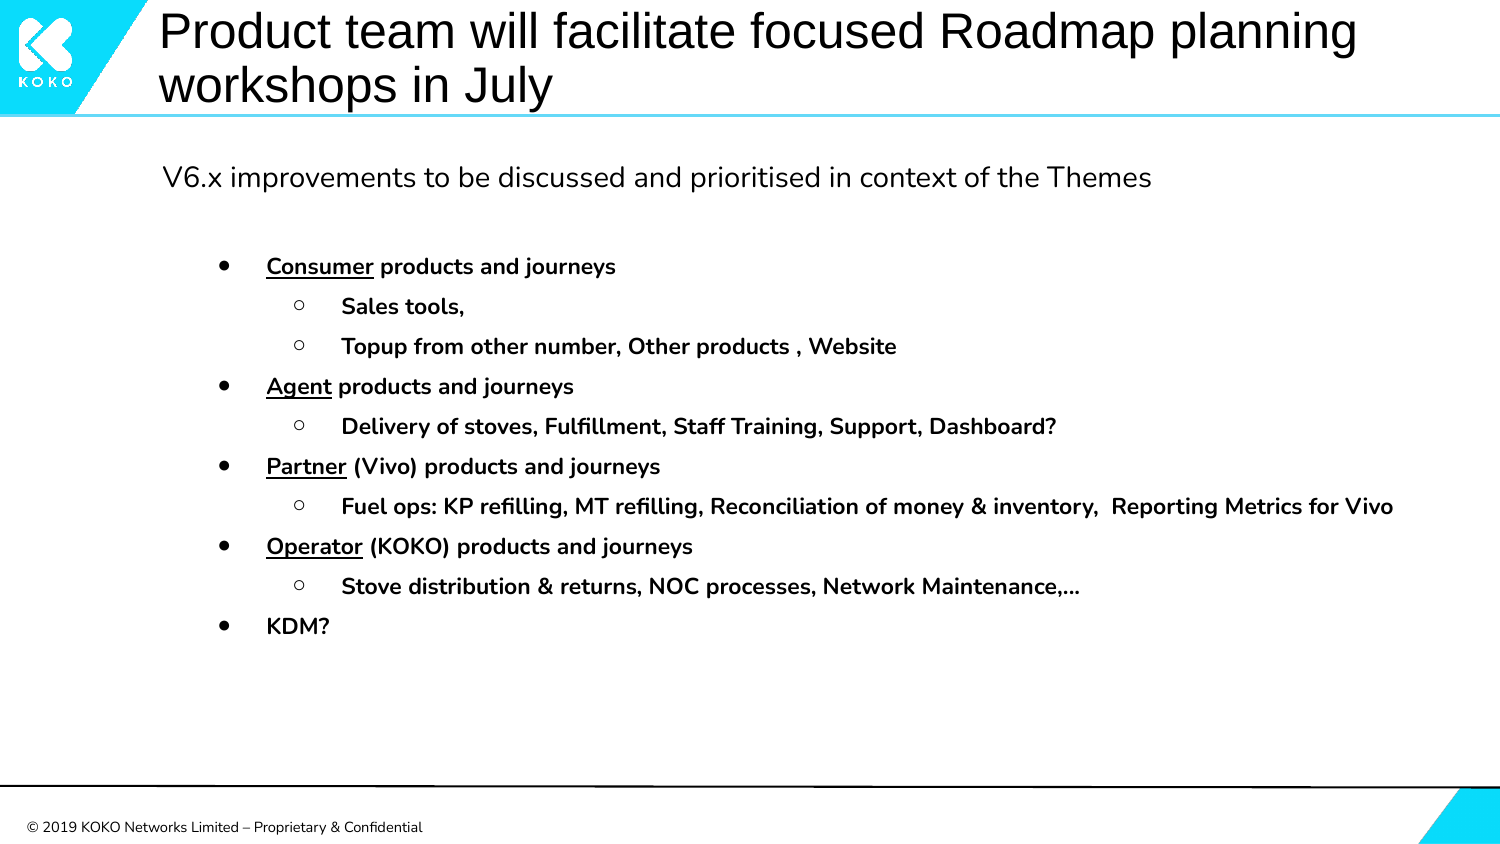

# Product team will facilitate focused Roadmap planning workshops in July
V6.x improvements to be discussed and prioritised in context of the Themes
Consumer products and journeys
Sales tools,
Topup from other number, Other products , Website
Agent products and journeys
Delivery of stoves, Fulfillment, Staff Training, Support, Dashboard?
Partner (Vivo) products and journeys
Fuel ops: KP refilling, MT refilling, Reconciliation of money & inventory,  Reporting Metrics for Vivo
Operator (KOKO) products and journeys
Stove distribution & returns, NOC processes, Network Maintenance,...
KDM?